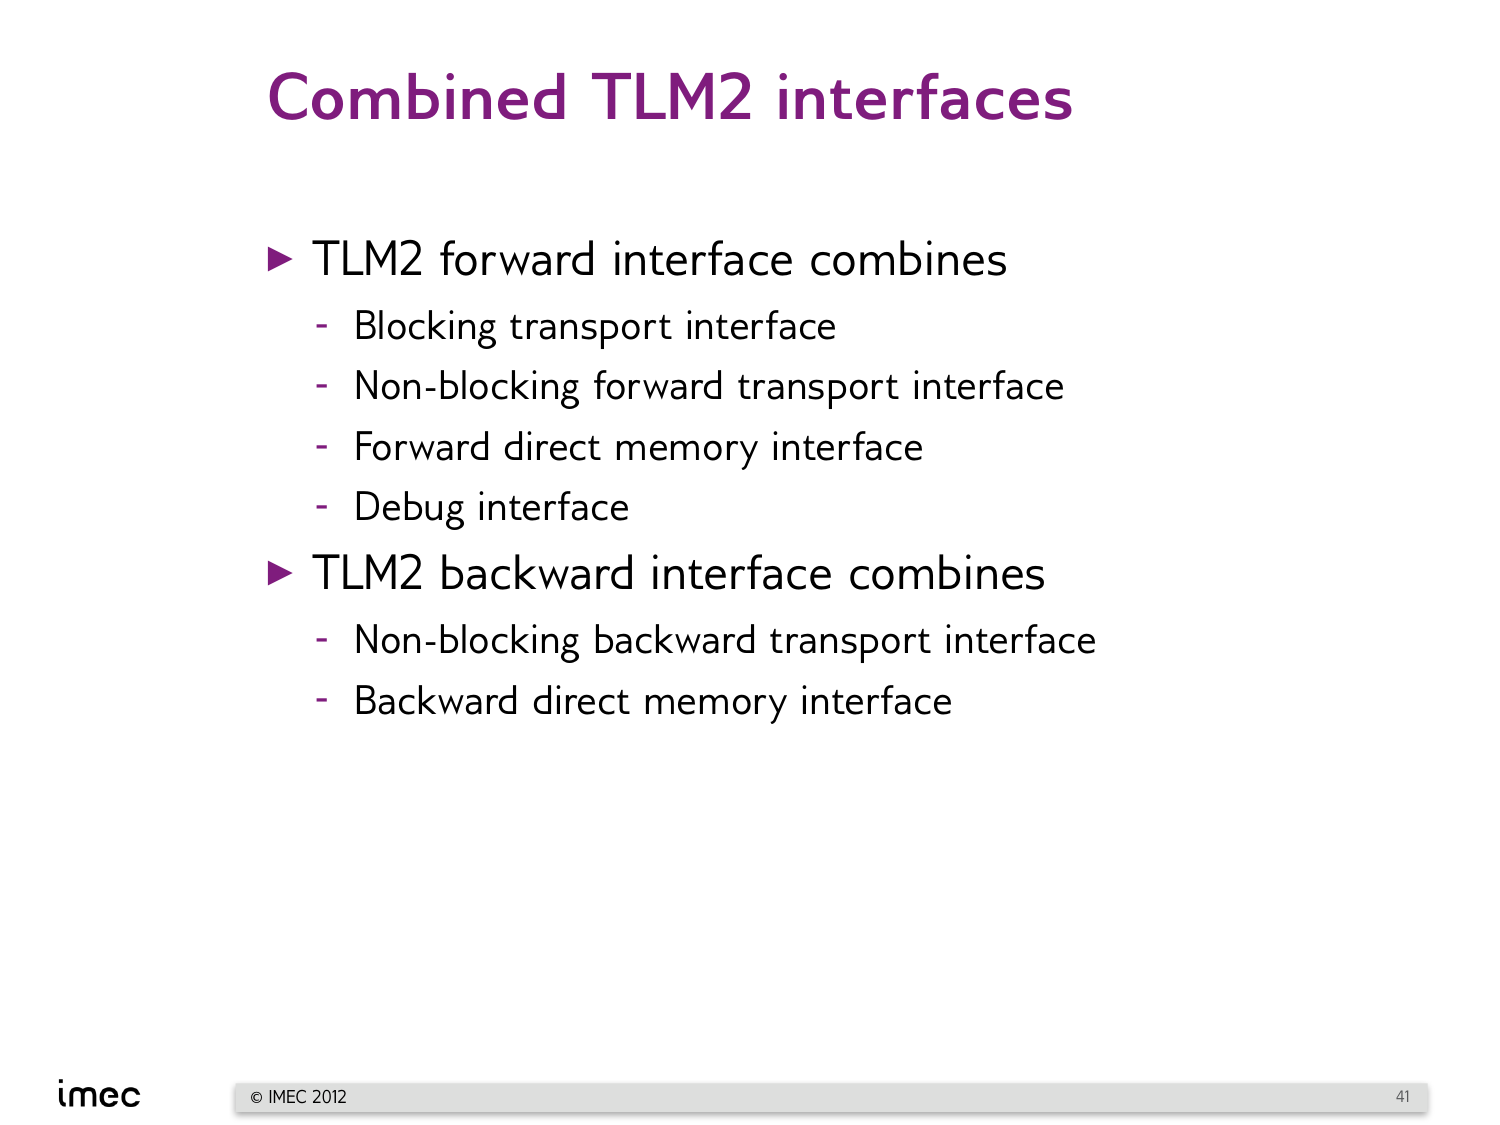

# Combined TLM2 interfaces
TLM2 forward interface combines
Blocking transport interface
Non-blocking forward transport interface
Forward direct memory interface
Debug interface
TLM2 backward interface combines
Non-blocking backward transport interface
Backward direct memory interface